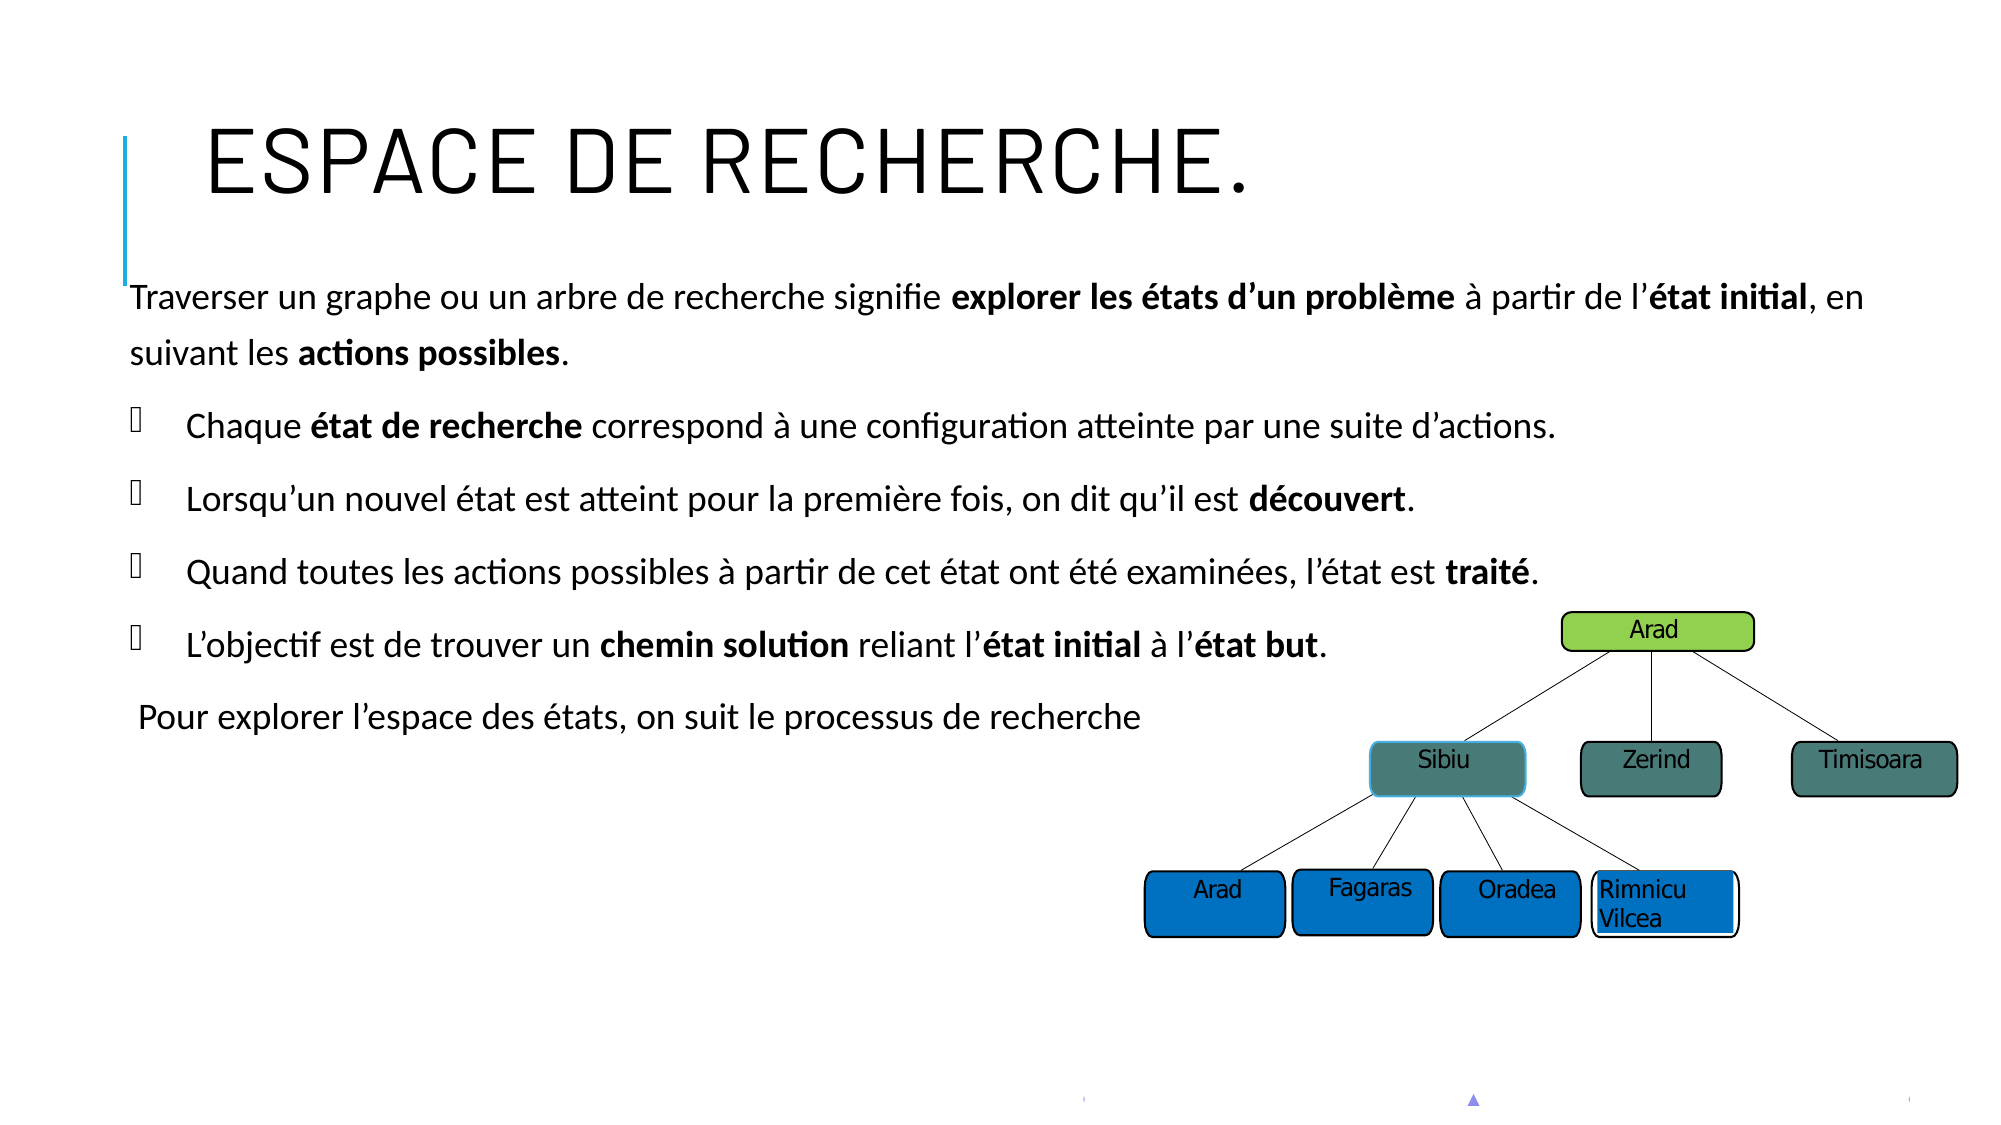

# espace de recherche.
Traverser un graphe ou un arbre de recherche signifie explorer les états d’un problème à partir de l’état initial, en suivant les actions possibles.
Chaque état de recherche correspond à une configuration atteinte par une suite d’actions.
Lorsqu’un nouvel état est atteint pour la première fois, on dit qu’il est découvert.
Quand toutes les actions possibles à partir de cet état ont été examinées, l’état est traité.
L’objectif est de trouver un chemin solution reliant l’état initial à l’état but.
 Pour explorer l’espace des états, on suit le processus de recherche
Arad

Sibiu
Zerind
Timisoara

Fagaras

Arad
Oradea
Rimnicu Vilcea

▲